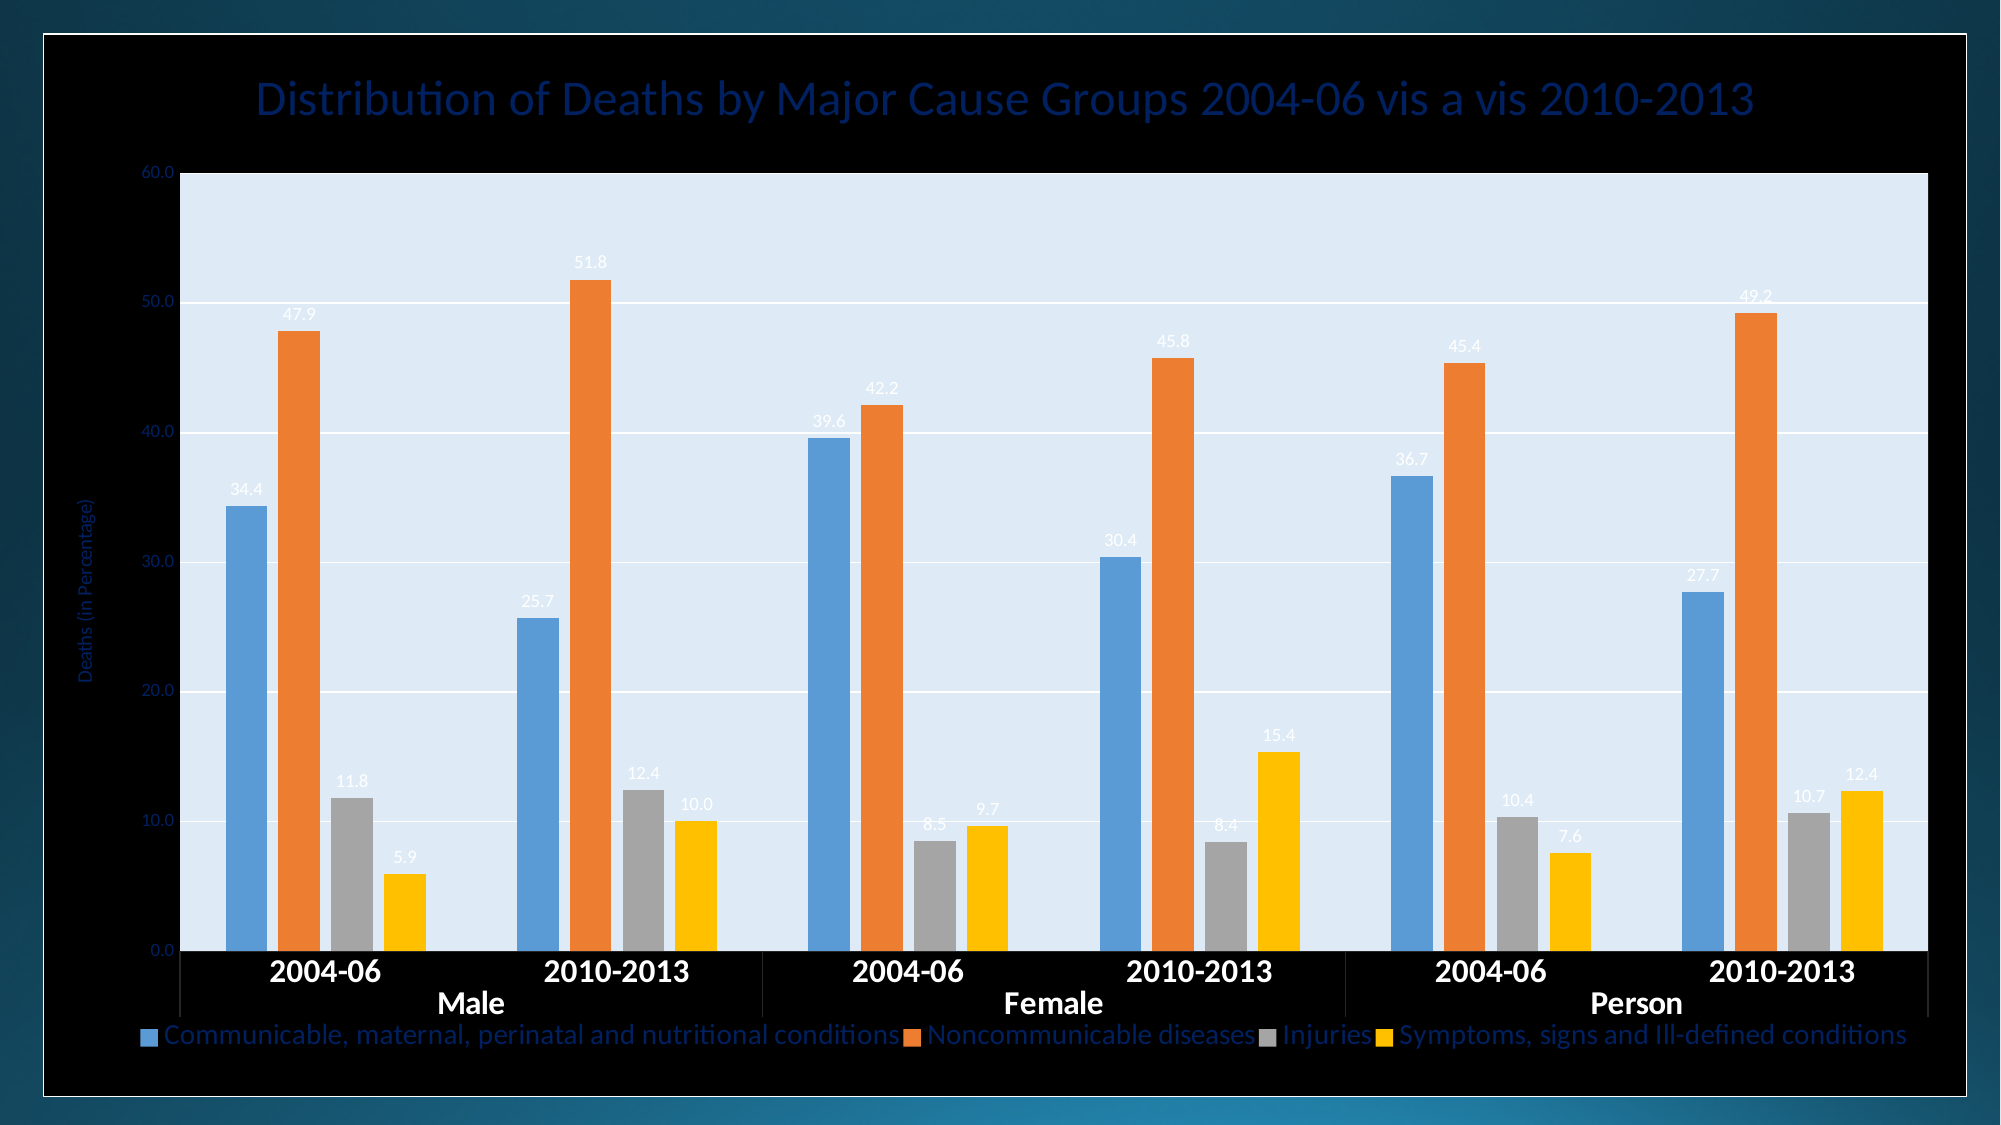

### Chart: Distribution of Deaths by Major Cause Groups 2004-06 vis a vis 2010-2013

| Category | Communicable, maternal, perinatal and nutritional conditions | Noncommunicable diseases | Injuries | Symptoms, signs and Ill-defined conditions |
|---|---|---|---|---|
| 2004-06 | 34.394529108650346 | 47.87441070058108 | 11.790099769762087 | 5.940960421006468 |
| 2010-2013 | 25.717923736579625 | 51.821698322513434 | 12.43018511194498 | 10.030192828961972 |
| 2004-06 | 39.61399488851679 | 42.153873270467955 | 8.530889221820747 | 9.7012426191945 |
| 2010-2013 | 30.392875189489672 | 45.779434057604846 | 8.434815563415862 | 15.392875189489652 |
| 2004-06 | 36.67764045550207 | 45.37211938043068 | 10.364448008141698 | 7.585792155925462 |
| 2010-2013 | 27.74 | 49.21 | 10.7 | 12.350000000000014 |